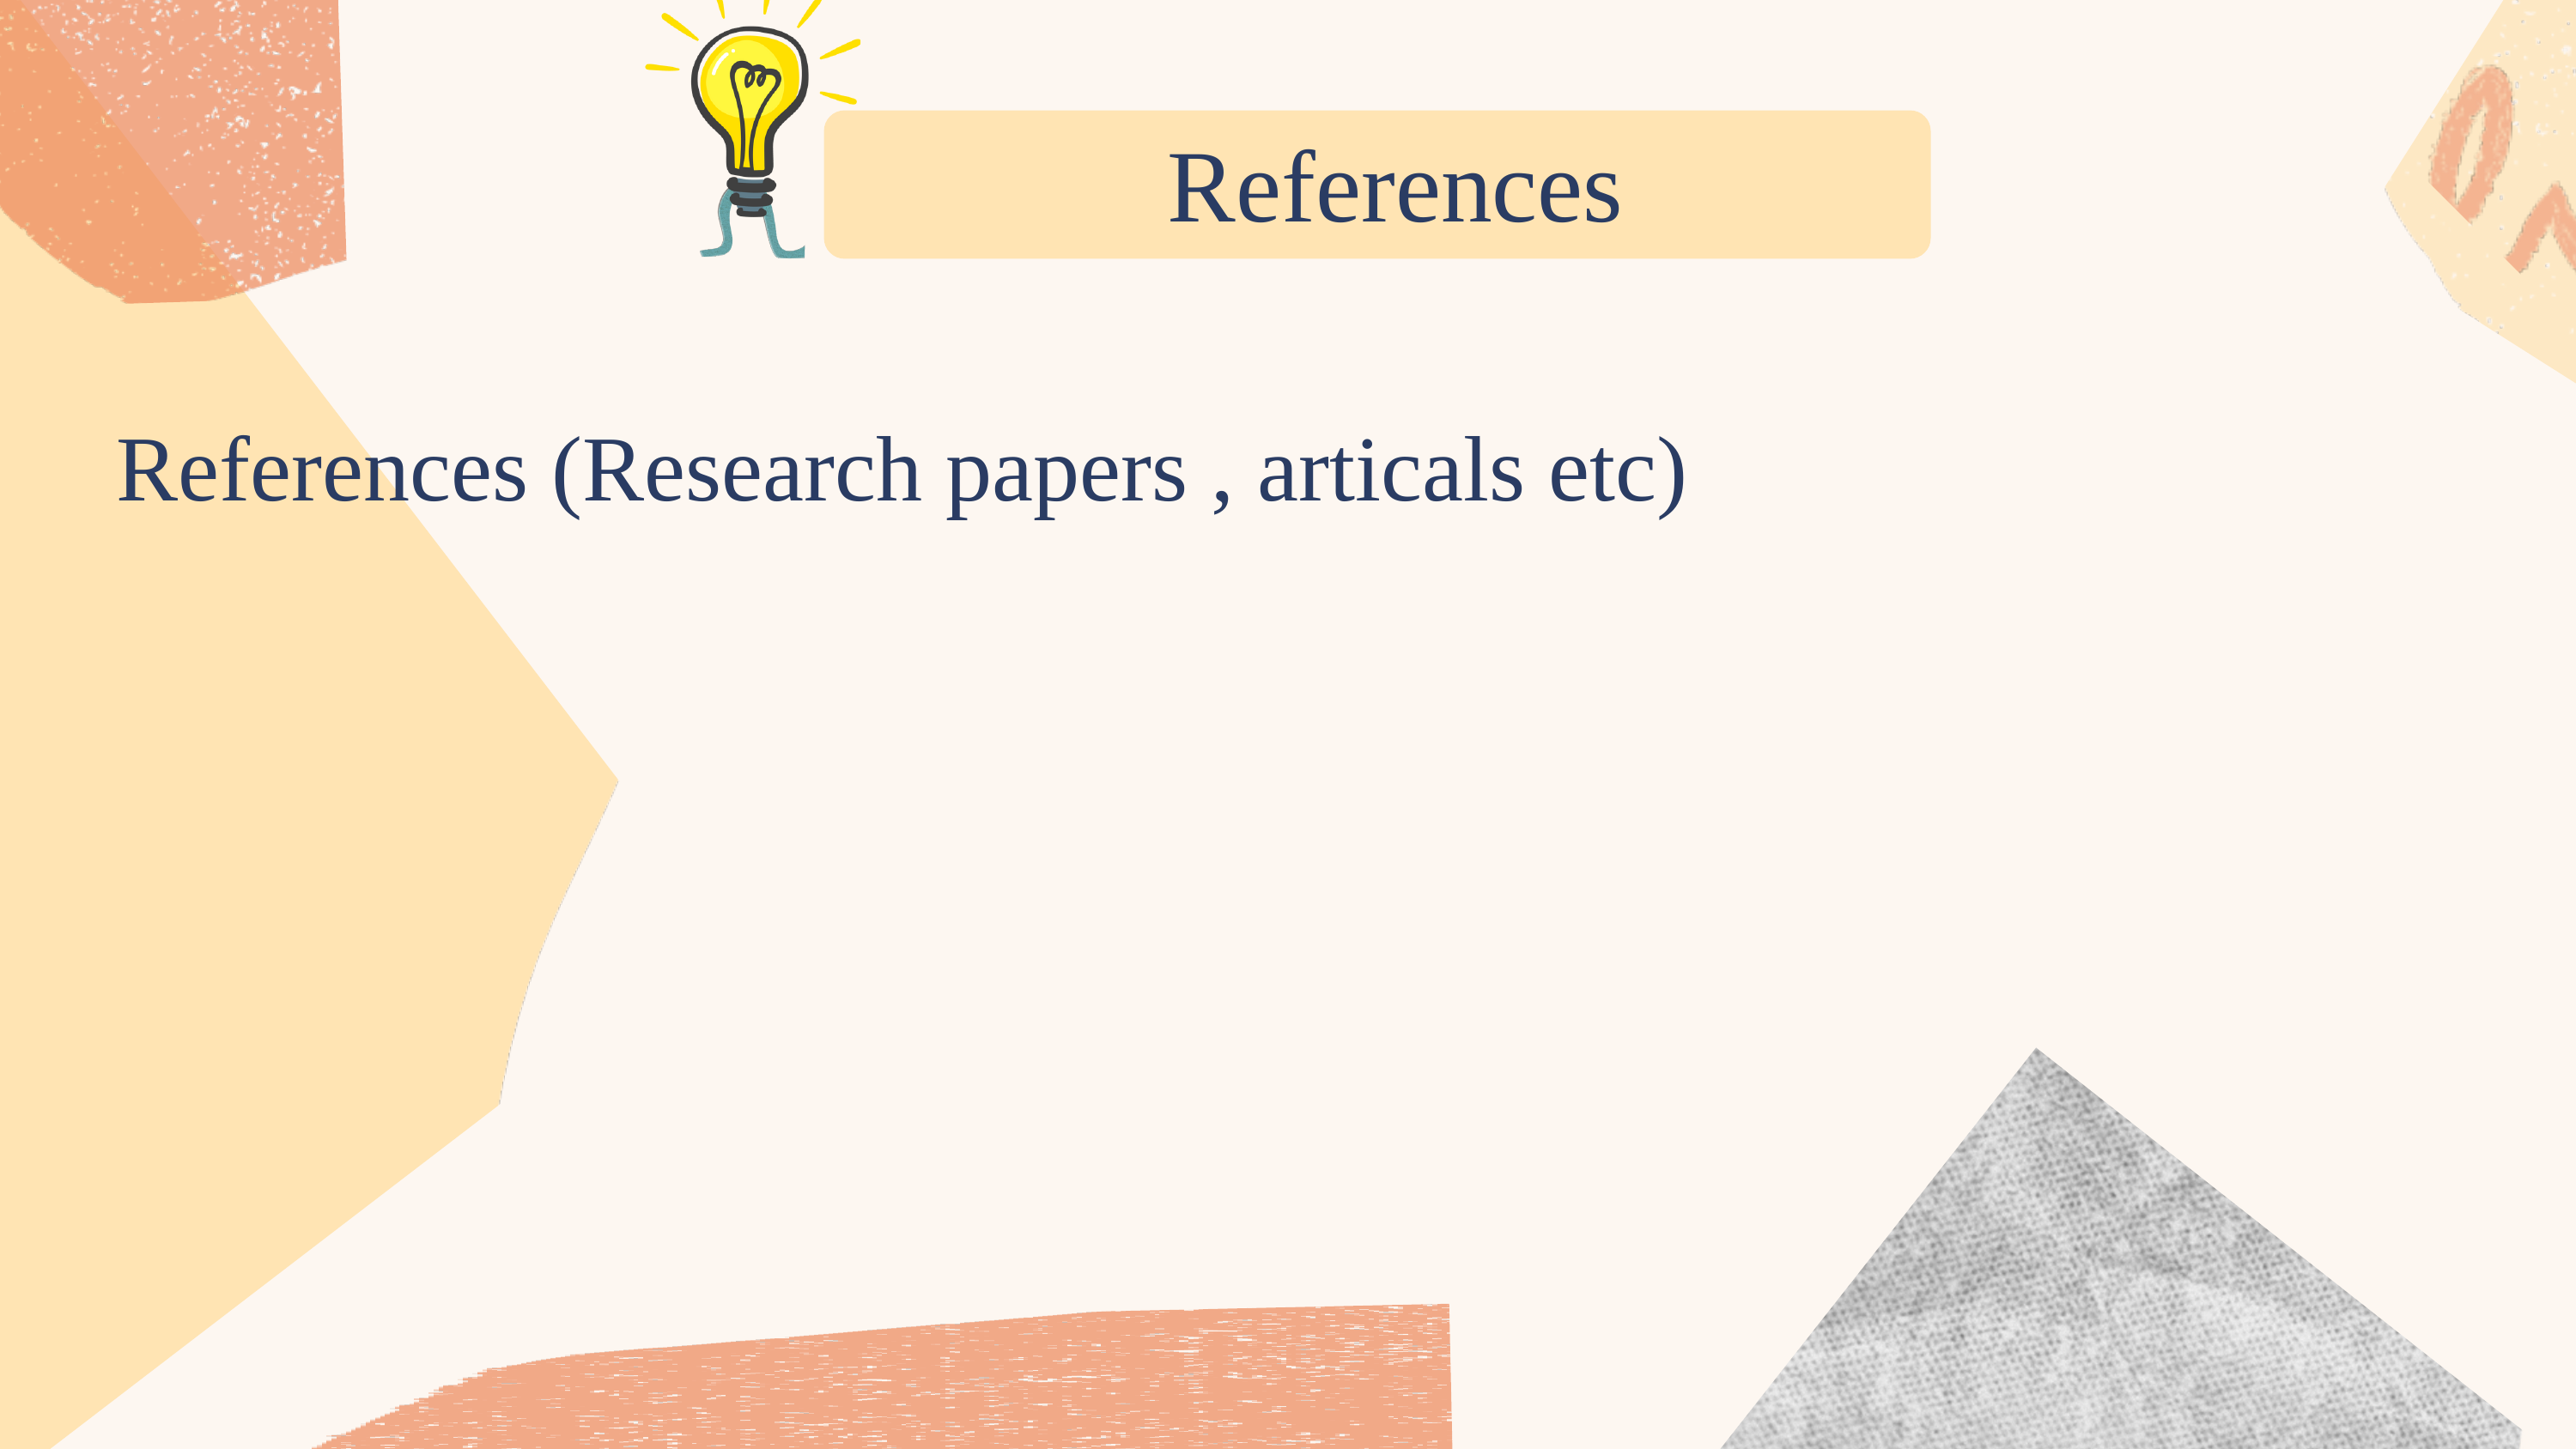

References

References (Research papers , articals etc)